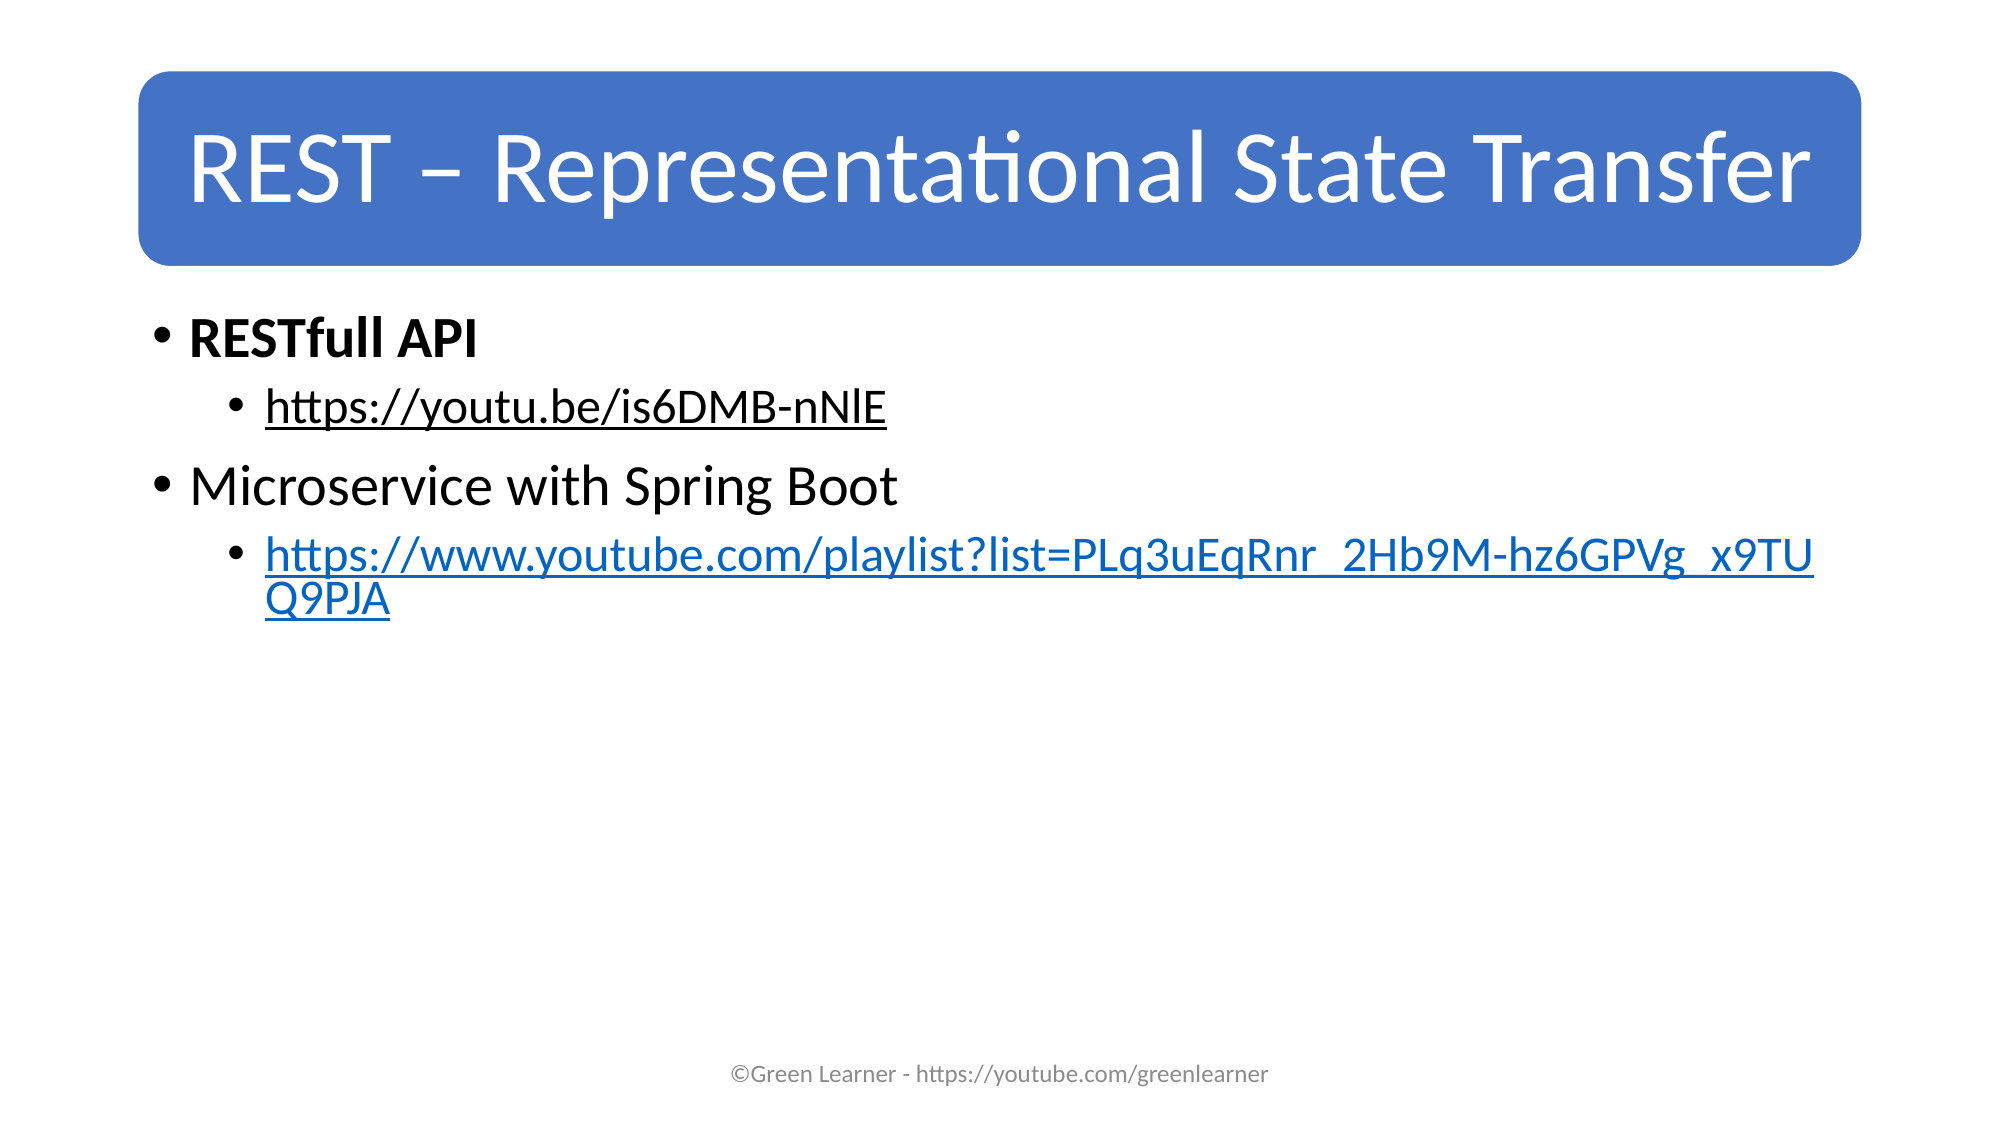

REST – Representational State Transfer
RESTfull API
https://youtu.be/is6DMB-nNlE
Microservice with Spring Boot
https://www.youtube.com/playlist?list=PLq3uEqRnr_2Hb9M-hz6GPVg_x9TUQ9PJA
©Green Learner - https://youtube.com/greenlearner